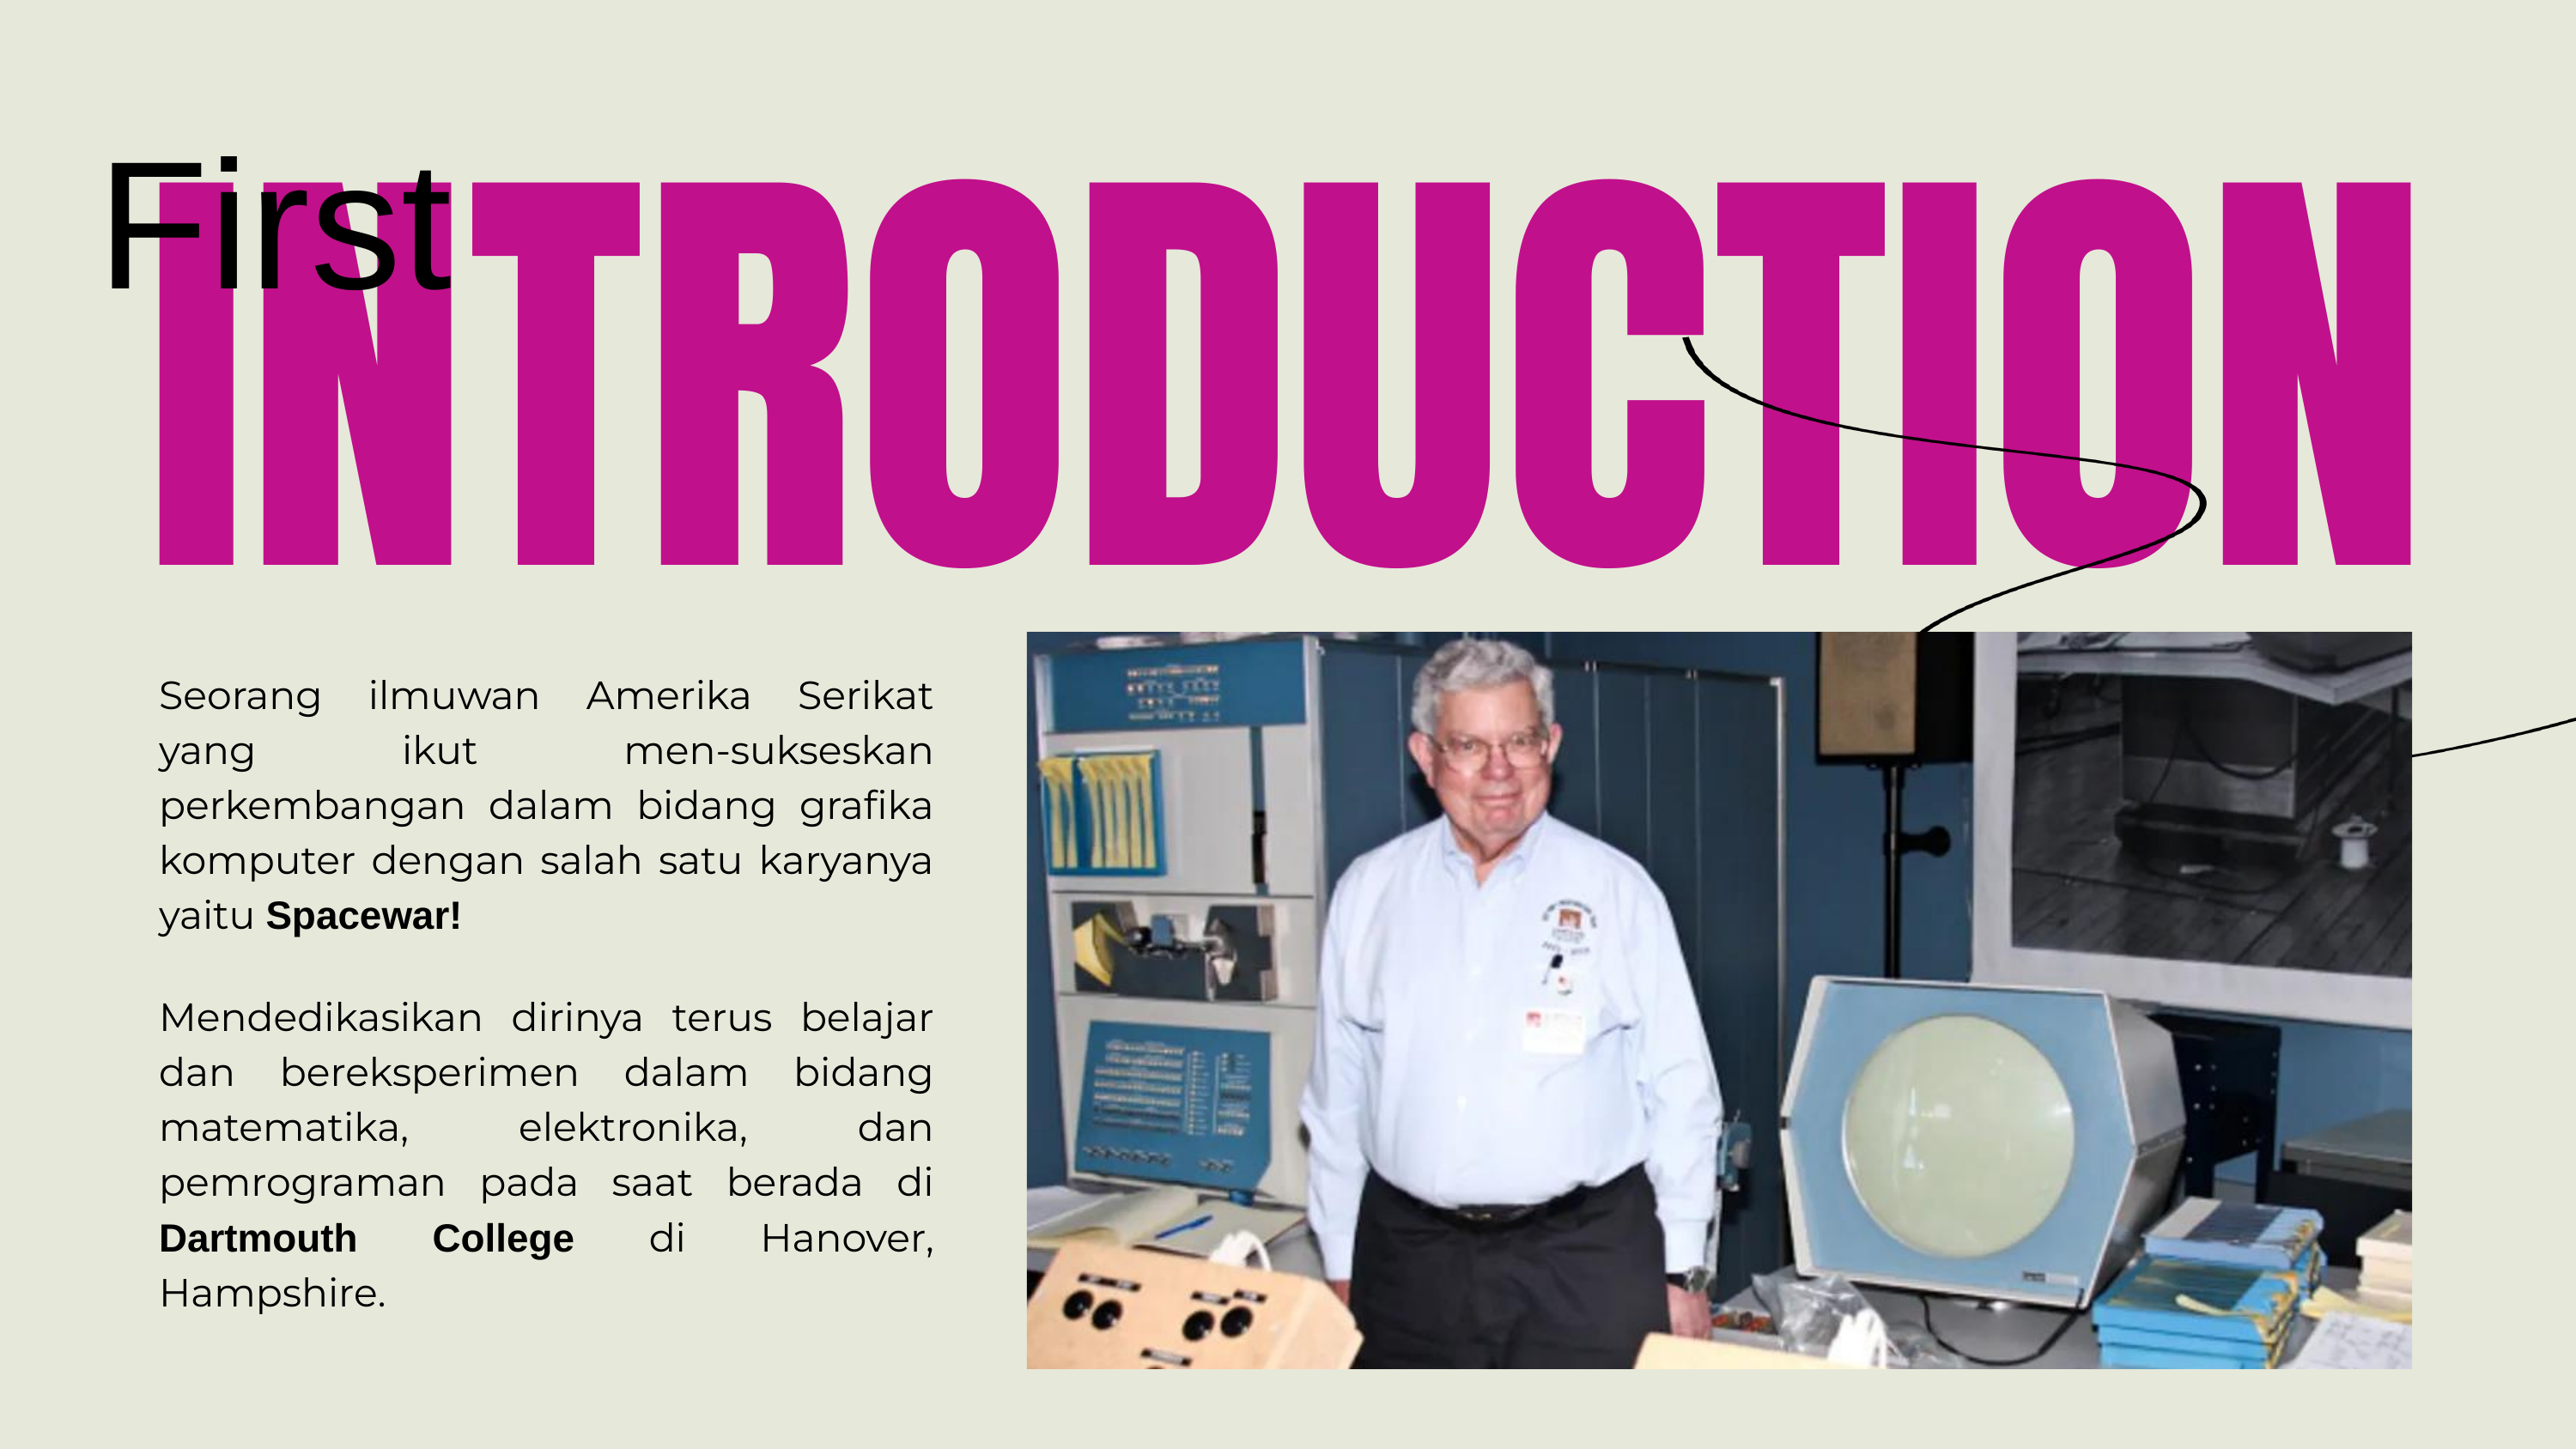

INTRODUCTION

First

Seorang ilmuwan Amerika Serikat yang ikut men-sukseskan perkembangan dalam bidang grafika komputer dengan salah satu karyanya yaitu Spacewar!
Mendedikasikan dirinya terus belajar dan bereksperimen dalam bidang matematika, elektronika, dan pemrograman pada saat berada di Dartmouth College di Hanover, Hampshire.